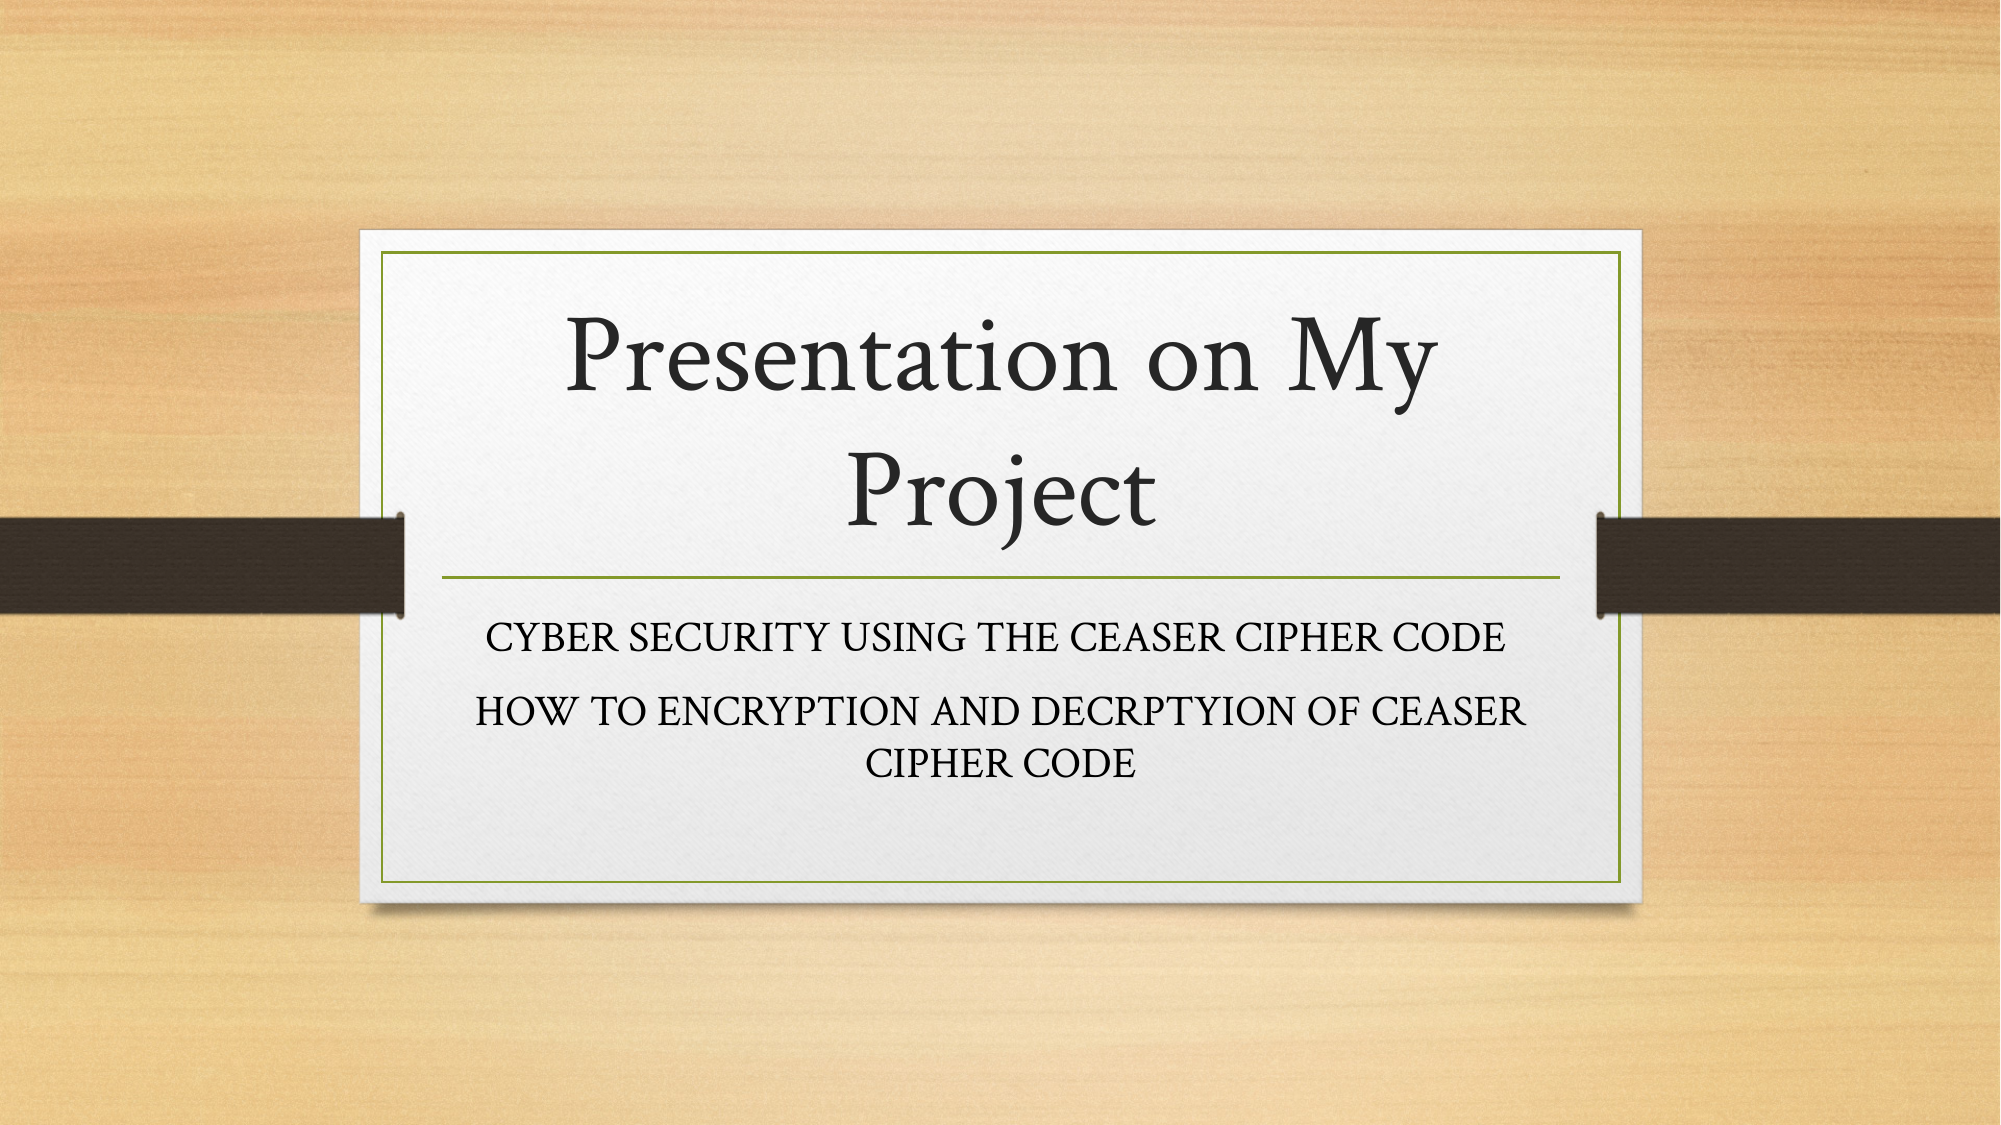

# Presentation on My Project
CYBER SECURITY USING THE CEASER CIPHER CODE
HOW TO ENCRYPTION AND DECRPTYION OF CEASER CIPHER CODE